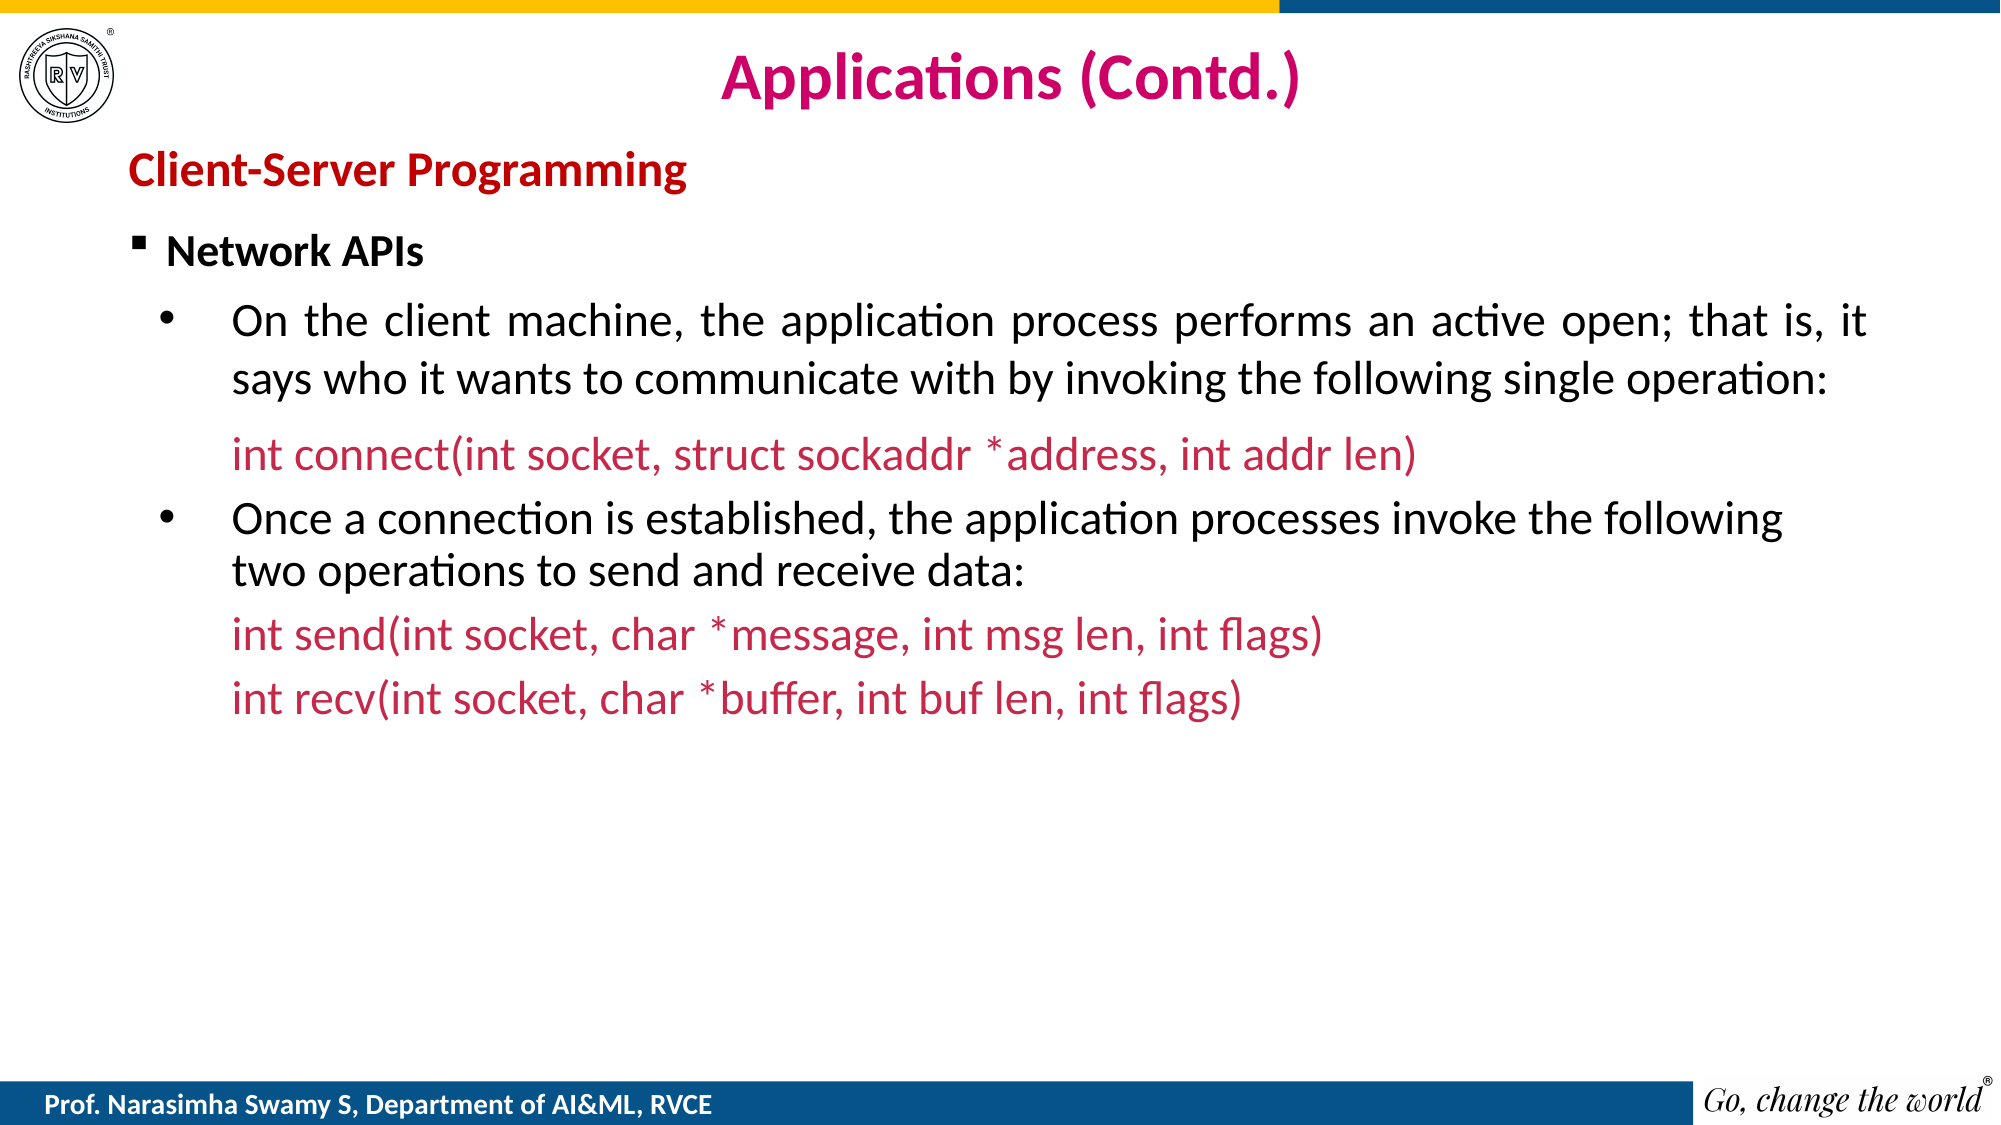

# Applications (Contd.)
Client-Server Programming
Network APIs
On the client machine, the application process performs an active open; that is, it says who it wants to communicate with by invoking the following single operation:
	int connect(int socket, struct sockaddr *address, int addr len)
Once a connection is established, the application processes invoke the following two operations to send and receive data:
	int send(int socket, char *message, int msg len, int flags)
	int recv(int socket, char *buffer, int buf len, int flags)